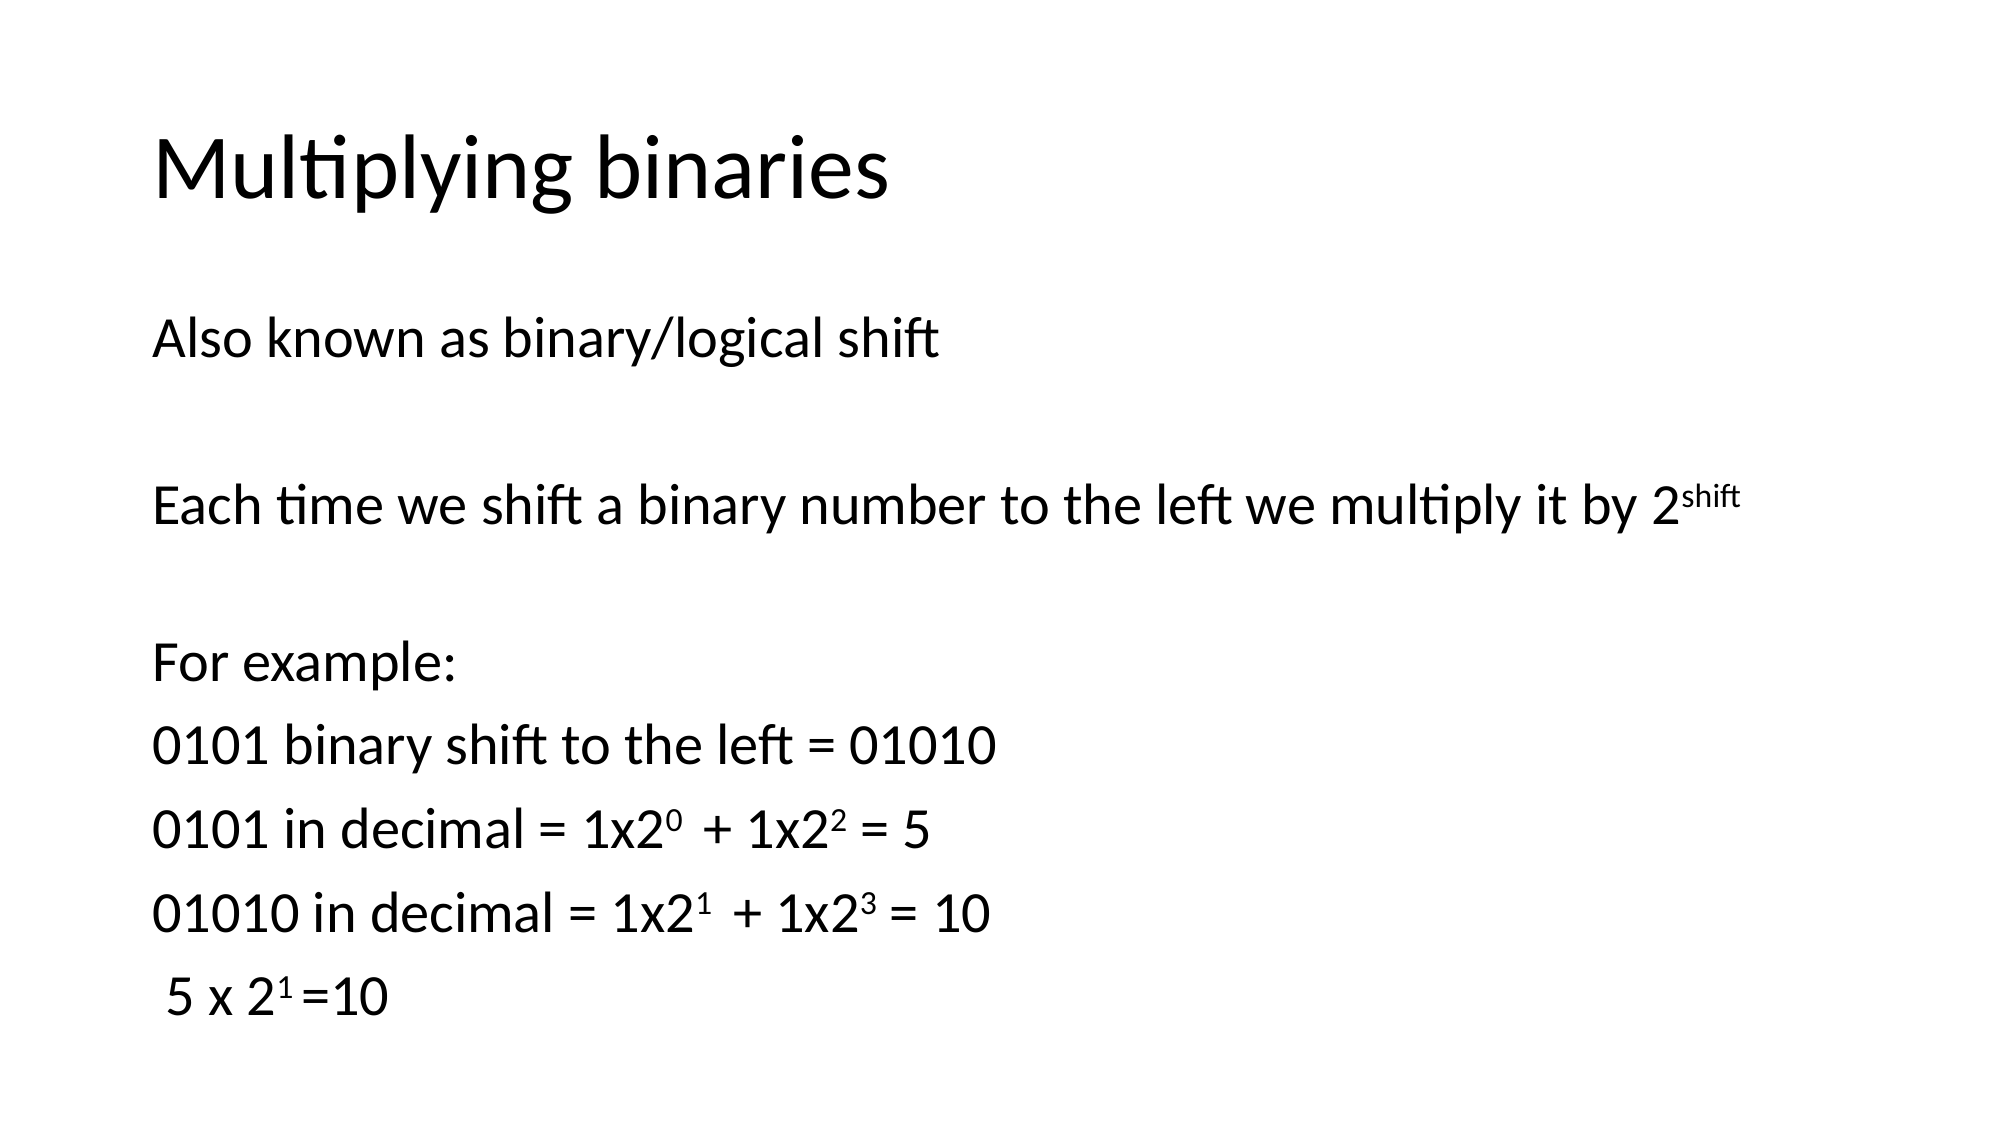

# Multiplying binaries
Also known as binary/logical shift

Each time we shift a binary number to the left we multiply it by 2shift

For example:
0101 binary shift to the left = 01010
0101 in decimal = 1x20  + 1x22 = 5
01010 in decimal = 1x21  + 1x23 = 10
 5 x 21 =10